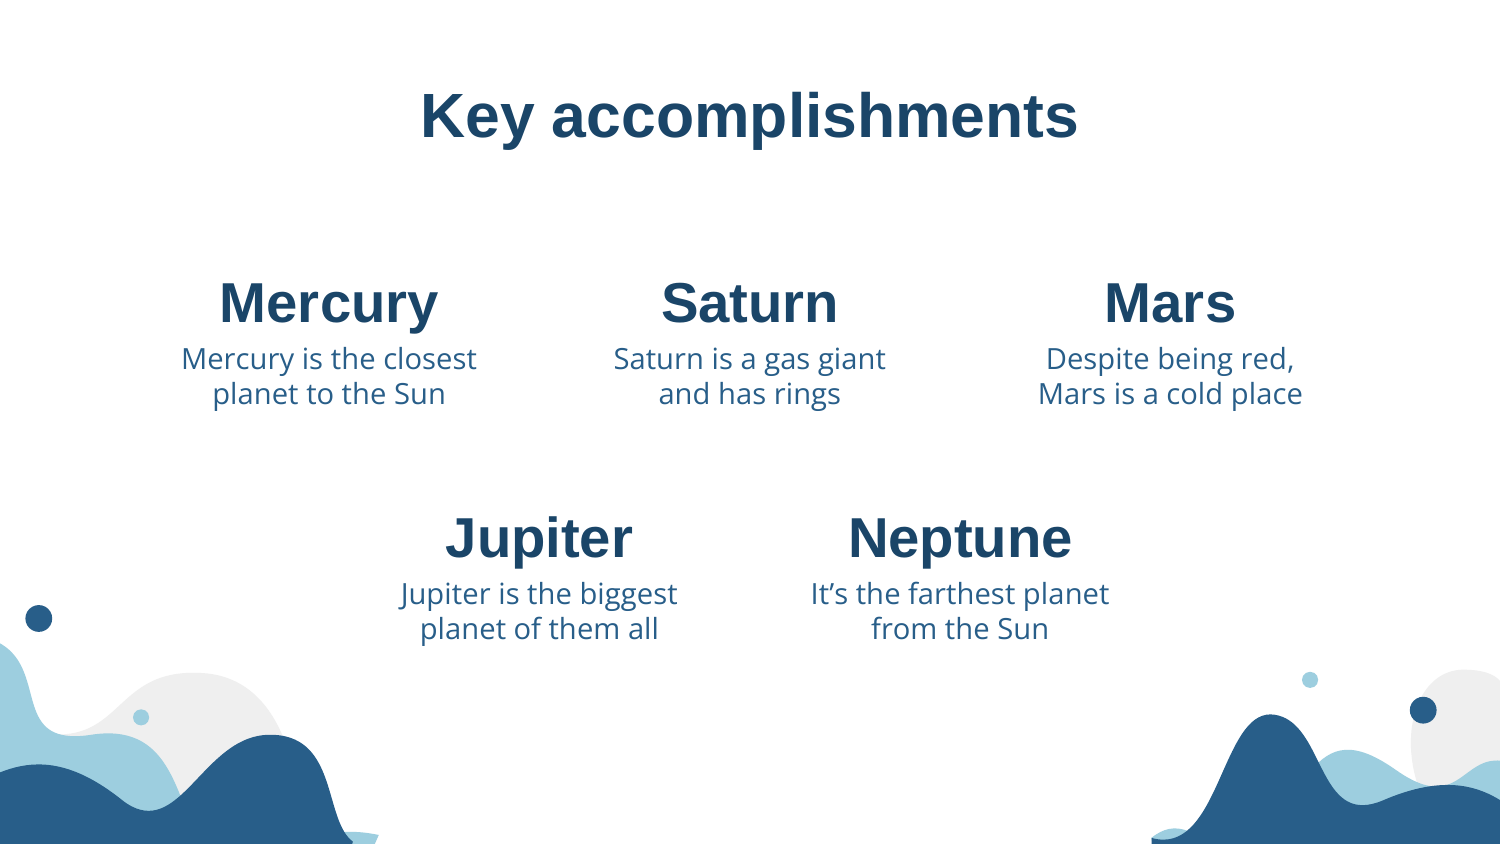

# Key accomplishments
Mercury
Saturn
Mars
Mercury is the closest planet to the Sun
Saturn is a gas giant and has rings
Despite being red, Mars is a cold place
Jupiter
Neptune
Jupiter is the biggest planet of them all
It’s the farthest planet from the Sun